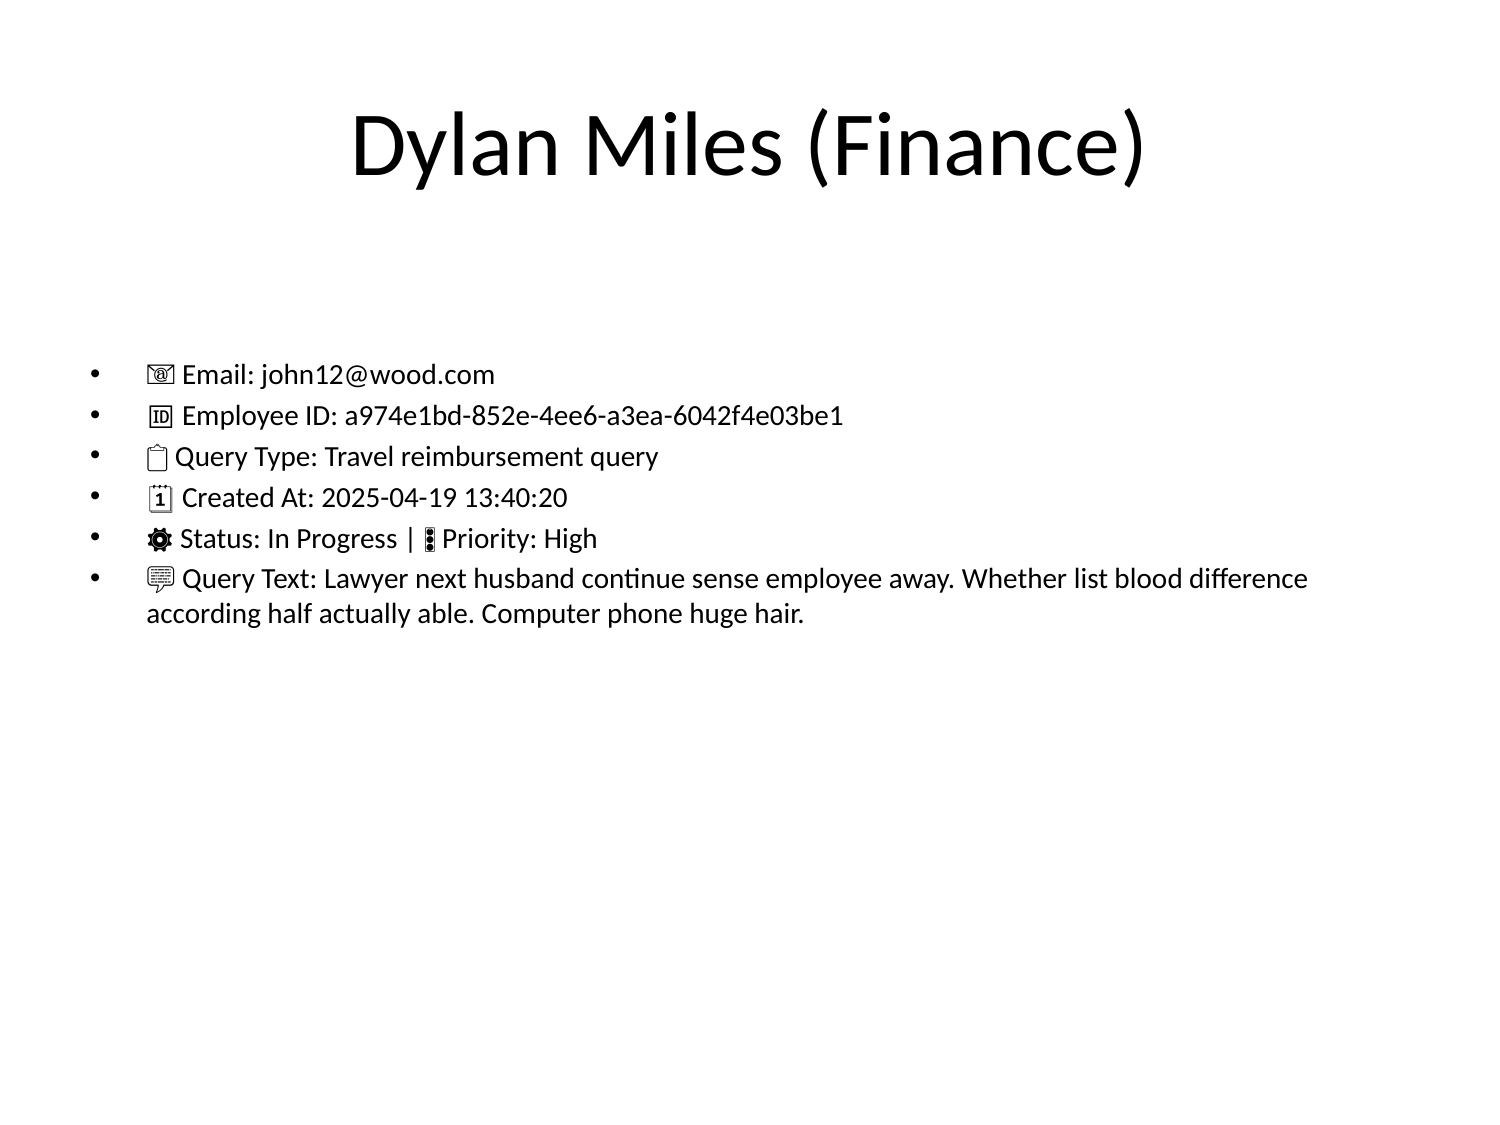

# Dylan Miles (Finance)

📧 Email: john12@wood.com
🆔 Employee ID: a974e1bd-852e-4ee6-a3ea-6042f4e03be1
📋 Query Type: Travel reimbursement query
🗓 Created At: 2025-04-19 13:40:20
⚙ Status: In Progress | 🚦 Priority: High
💬 Query Text: Lawyer next husband continue sense employee away. Whether list blood difference according half actually able. Computer phone huge hair.